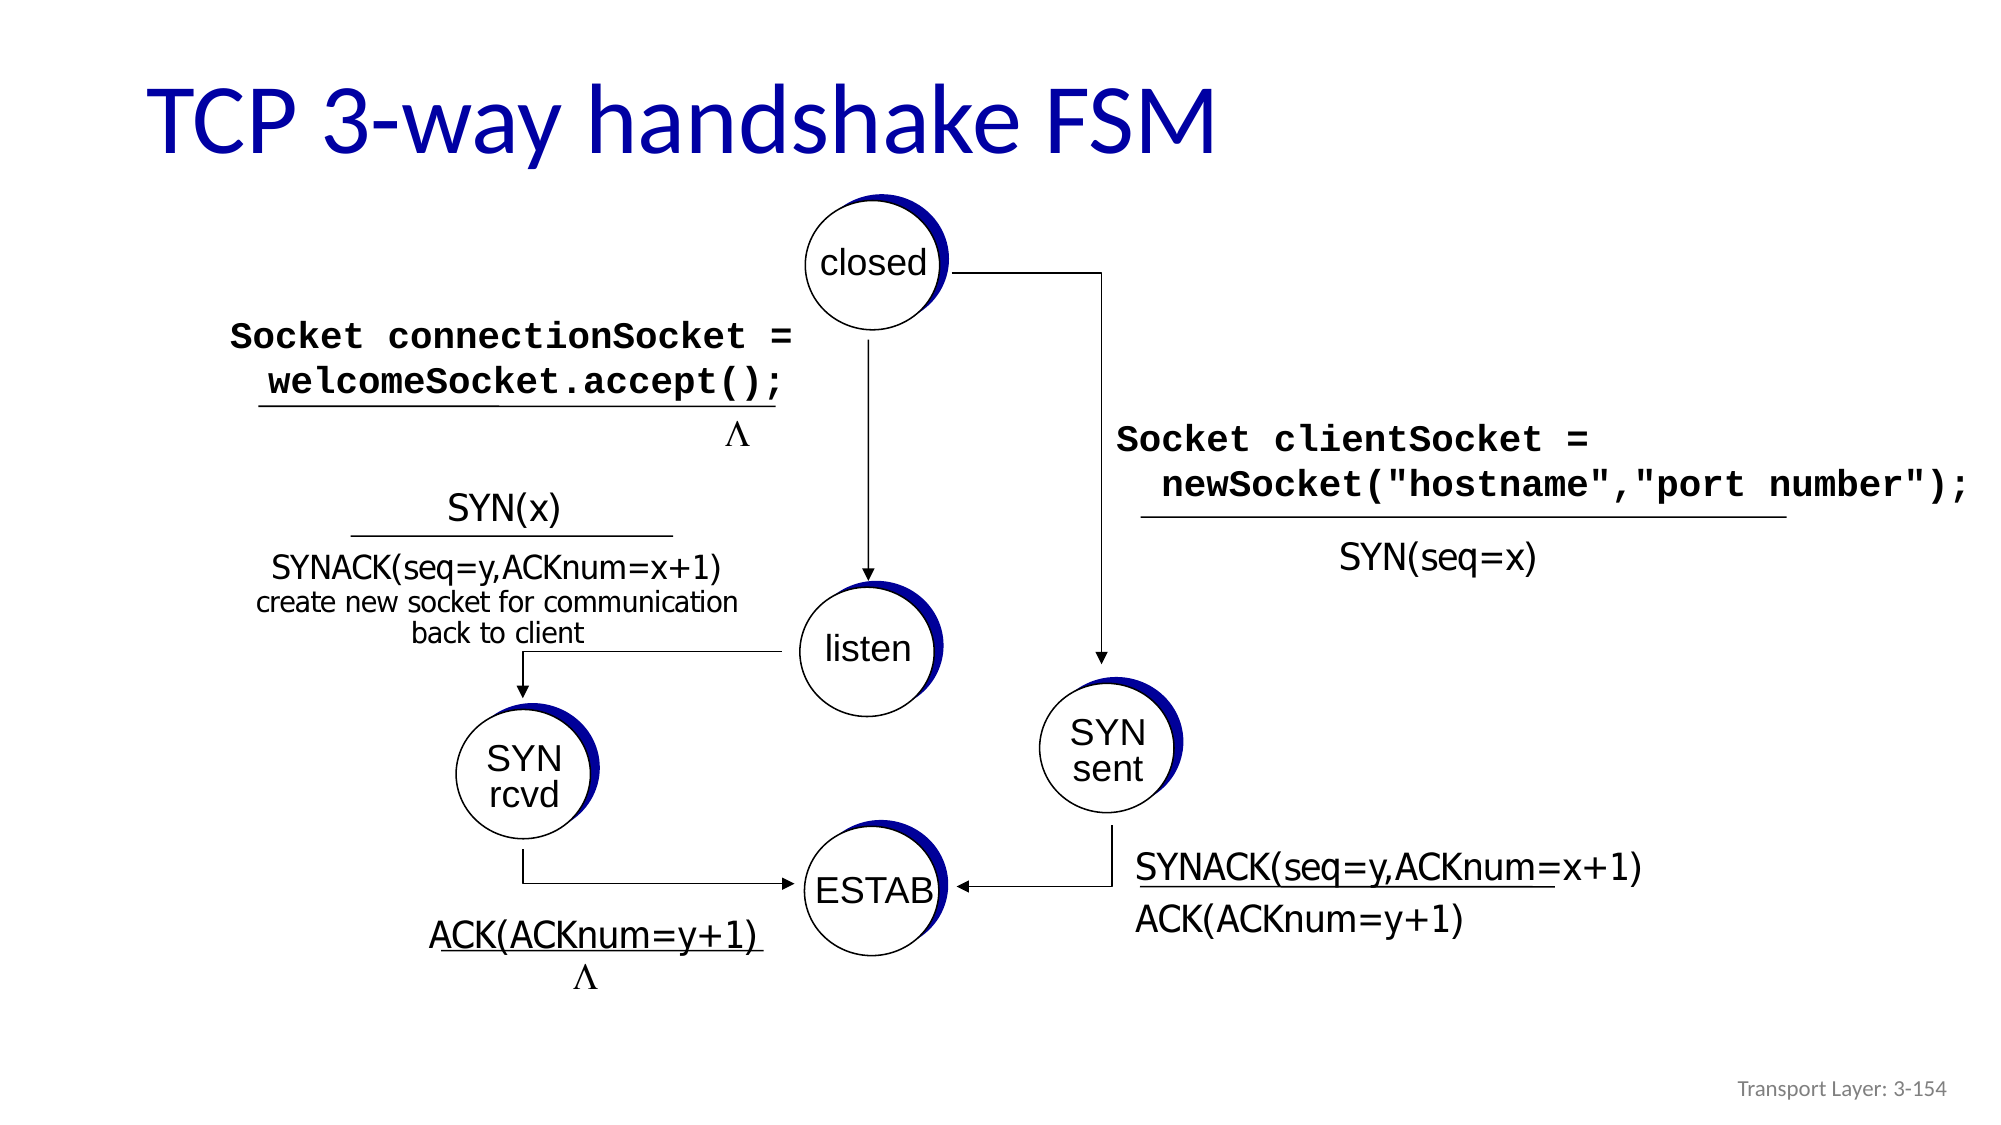

# TCP 3-way handshake FSM

closed

Socket connectionSocket = welcomeSocket.accept();

Λ

Socket clientSocket =
  newSocket("hostname","port number");
SYN(x)

SYNACK(seq=y,ACKnum=x+1)
create new socket for communication back to client

SYN(seq=x)

listen

SYN
sent
SYN
rcvd

SYNACK(seq=y,ACKnum=x+1)

ACK(ACKnum=y+1)

ESTAB

ACK(ACKnum=y+1)

Λ

Transport Layer: 3-154